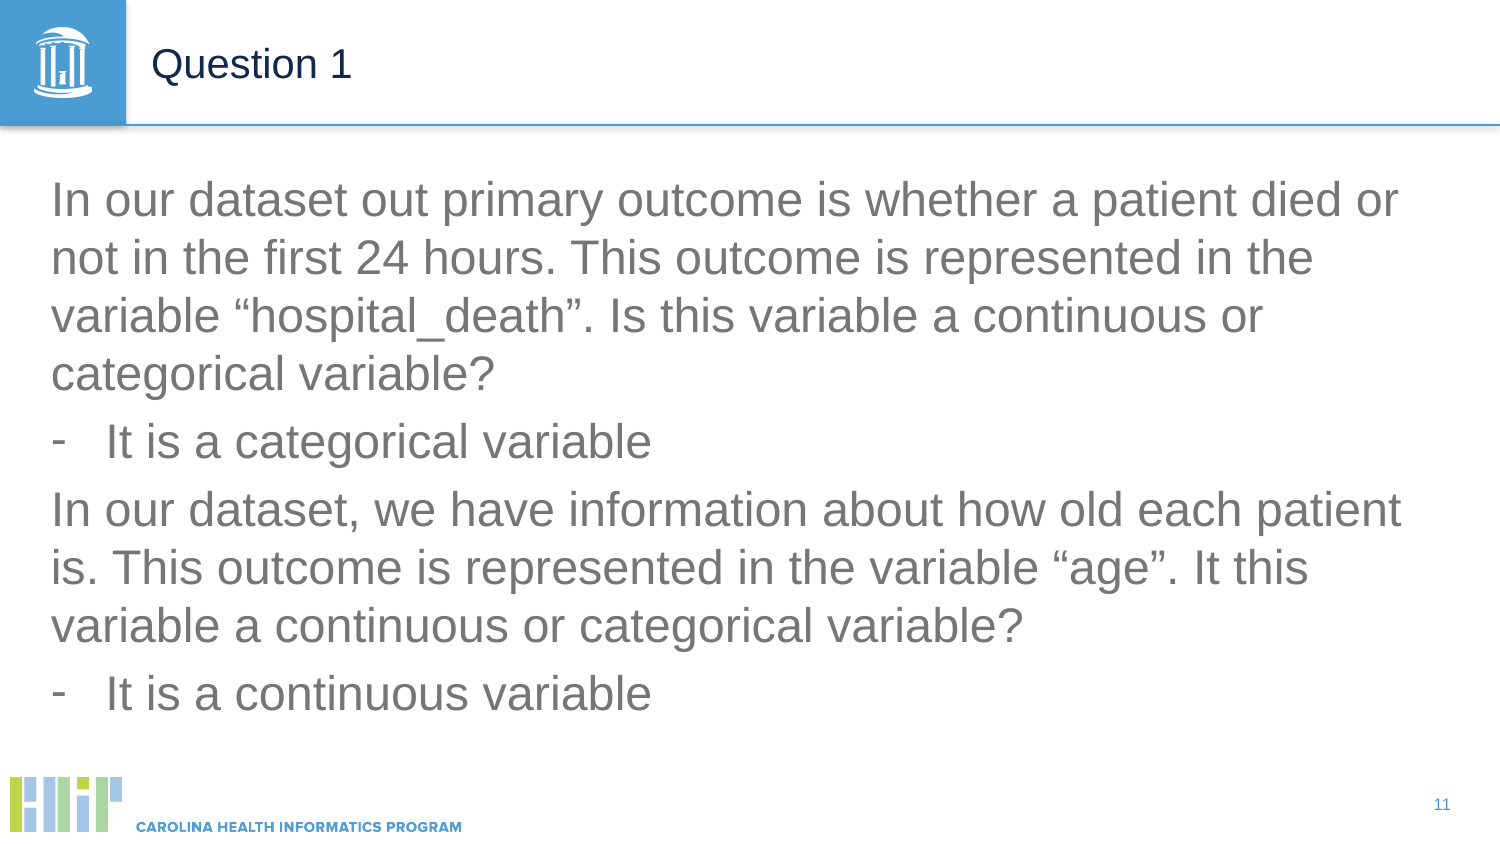

# Question 1
In our dataset out primary outcome is whether a patient died or not in the first 24 hours. This outcome is represented in the variable “hospital_death”. Is this variable a continuous or categorical variable?
It is a categorical variable
In our dataset, we have information about how old each patient is. This outcome is represented in the variable “age”. It this variable a continuous or categorical variable?
It is a continuous variable

11